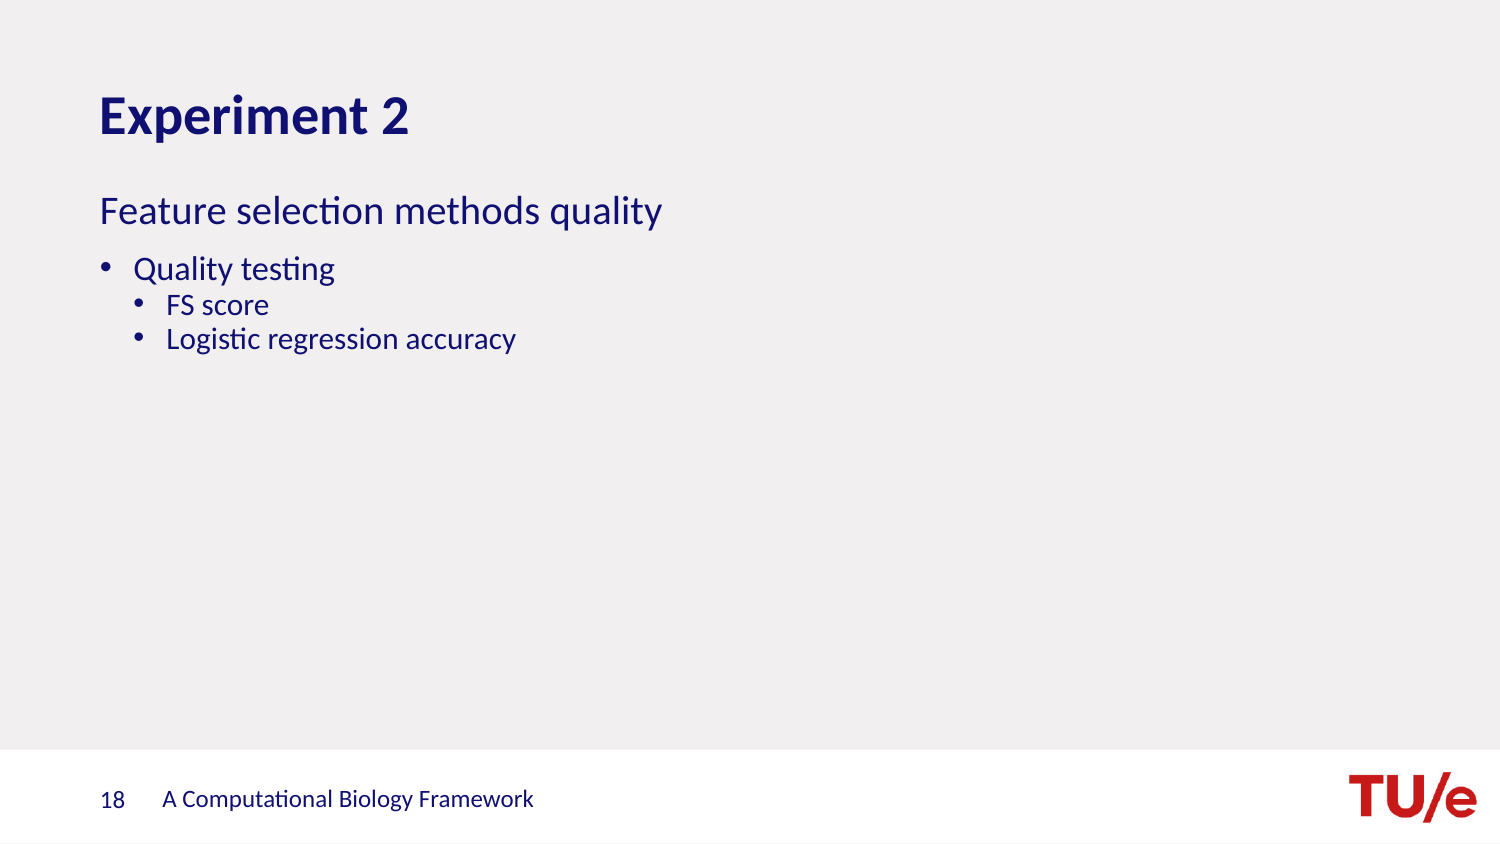

# Experiment 2
Feature selection methods quality
Quality testing
FS score
Logistic regression accuracy

A Computational Biology Framework
18